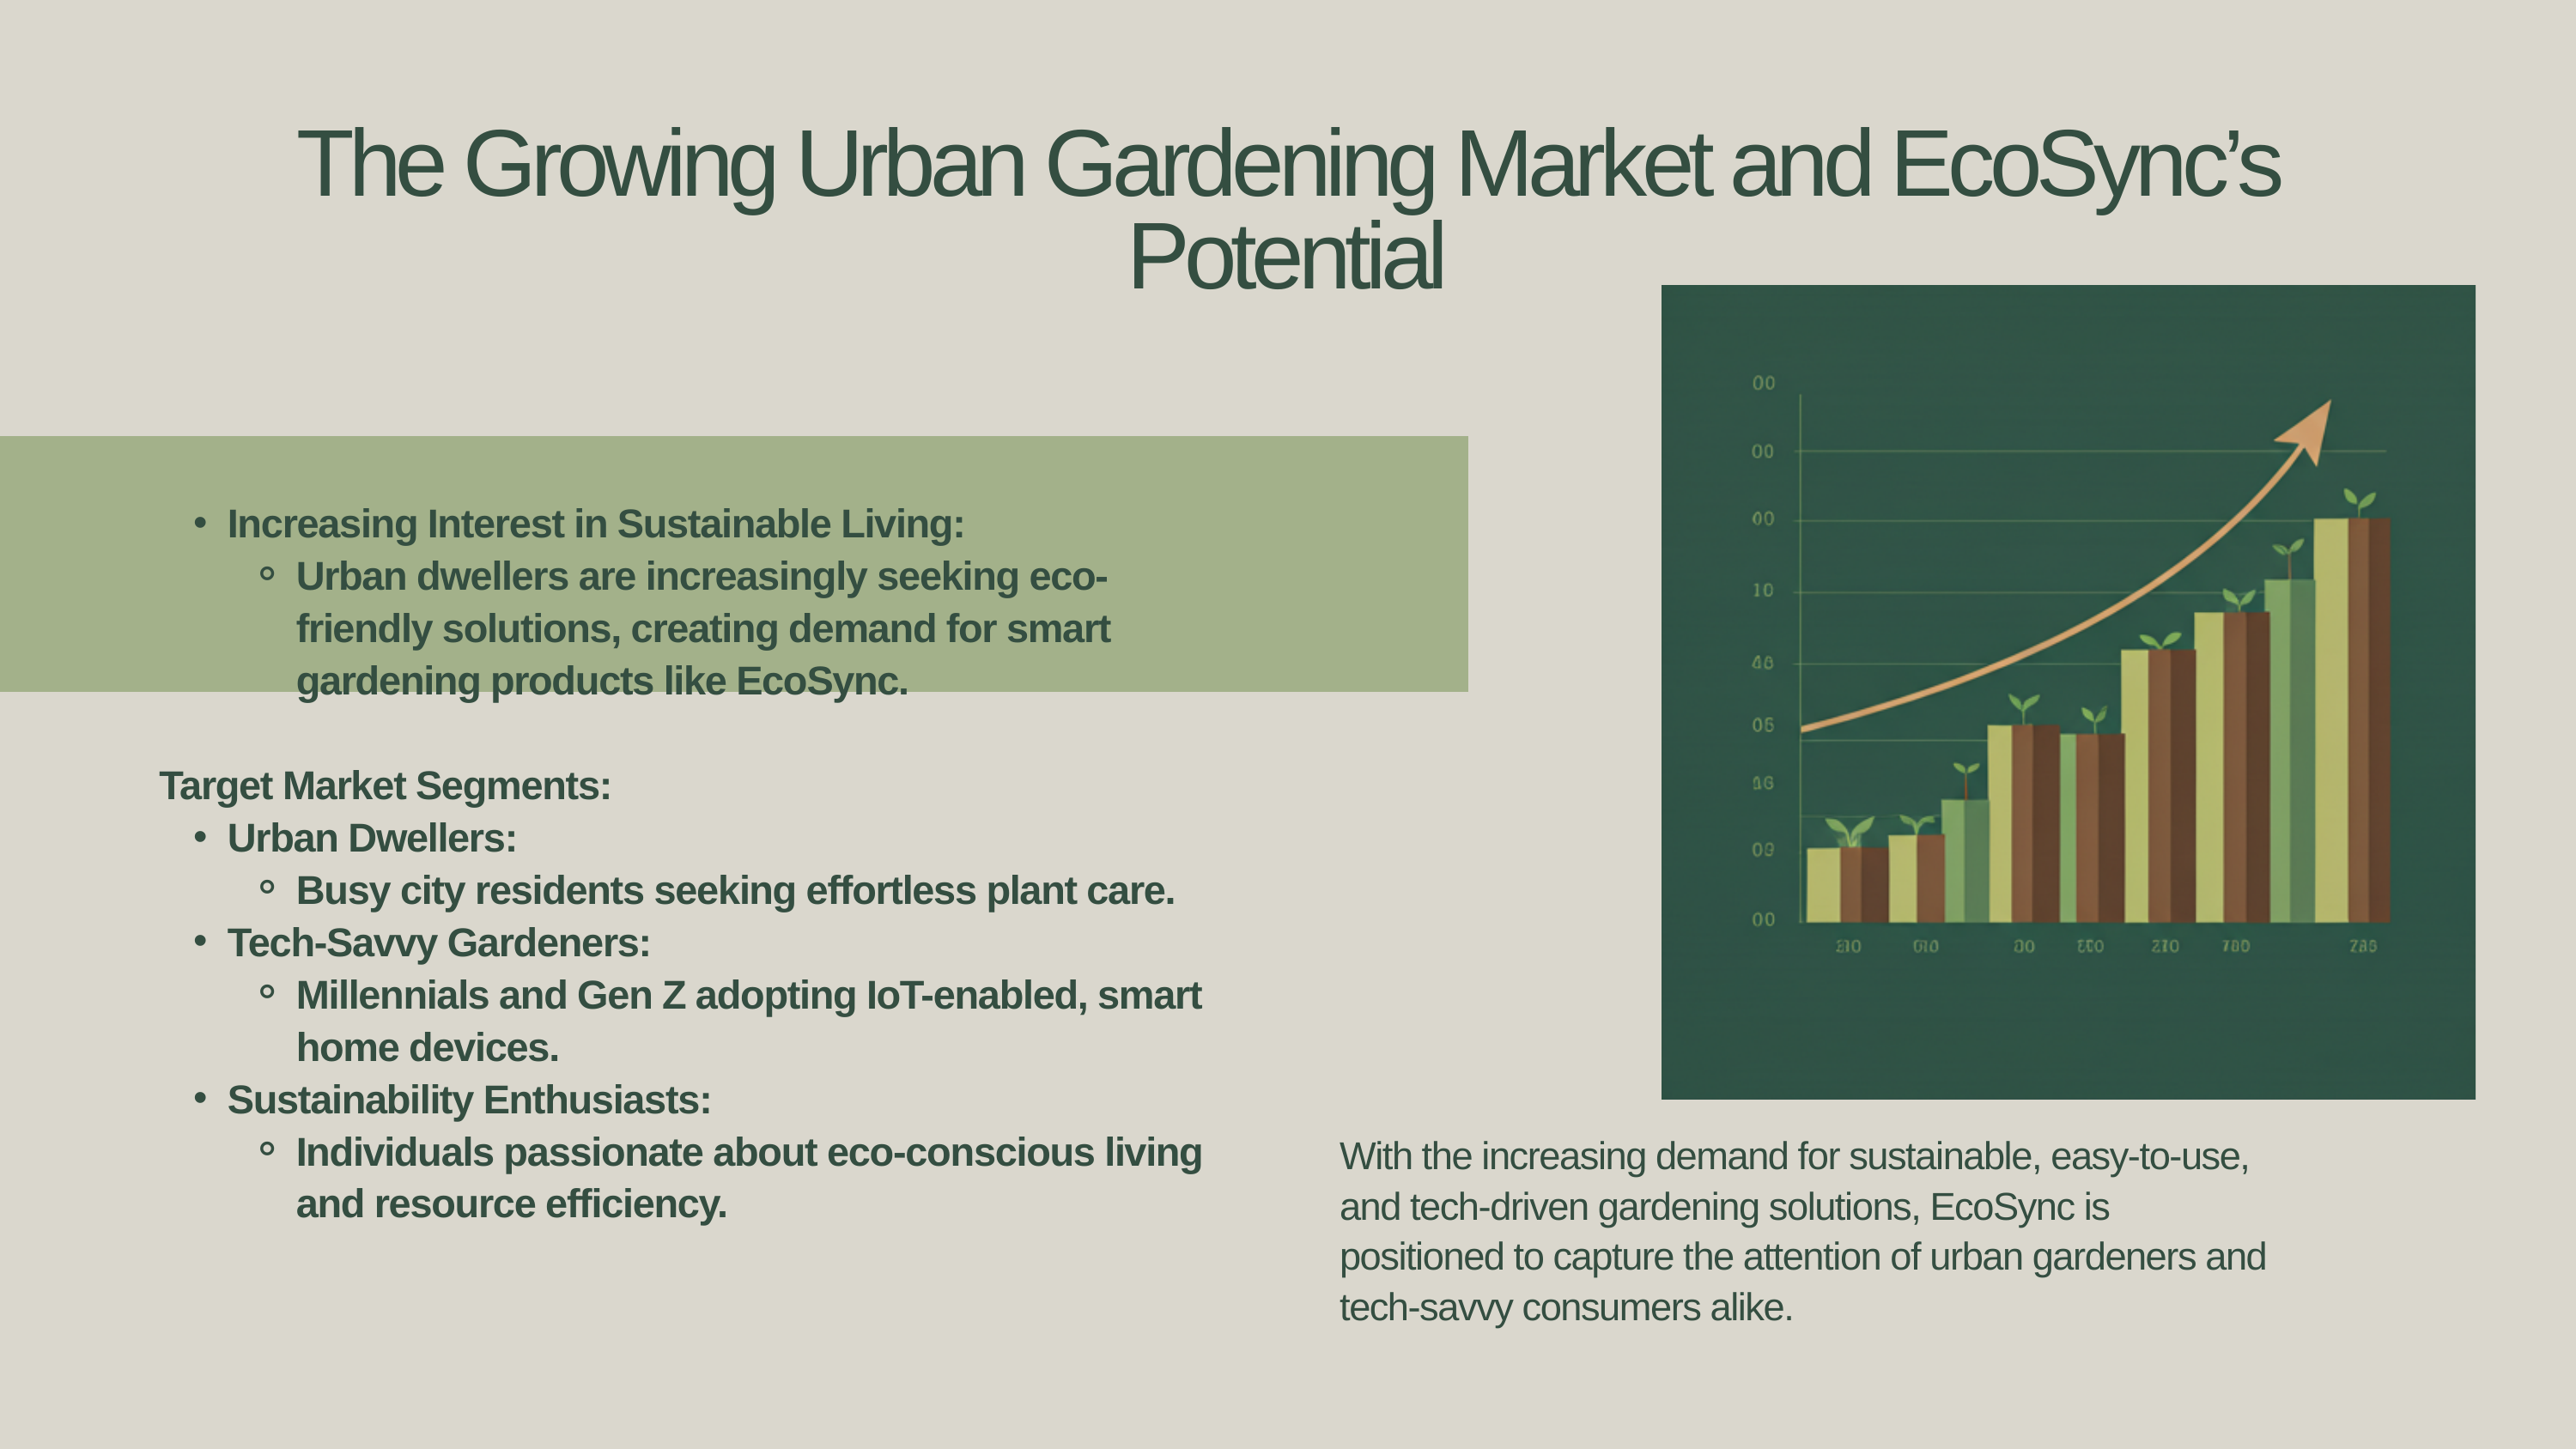

The Growing Urban Gardening Market and EcoSync’s Potential

Increasing Interest in Sustainable Living:
Urban dwellers are increasingly seeking eco-friendly solutions, creating demand for smart gardening products like EcoSync.

Target Market Segments:
Urban Dwellers:
Busy city residents seeking effortless plant care.
Tech-Savvy Gardeners:
Millennials and Gen Z adopting IoT-enabled, smart home devices.
Sustainability Enthusiasts:
Individuals passionate about eco-conscious living and resource efficiency.
With the increasing demand for sustainable, easy-to-use, and tech-driven gardening solutions, EcoSync is positioned to capture the attention of urban gardeners and tech-savvy consumers alike.